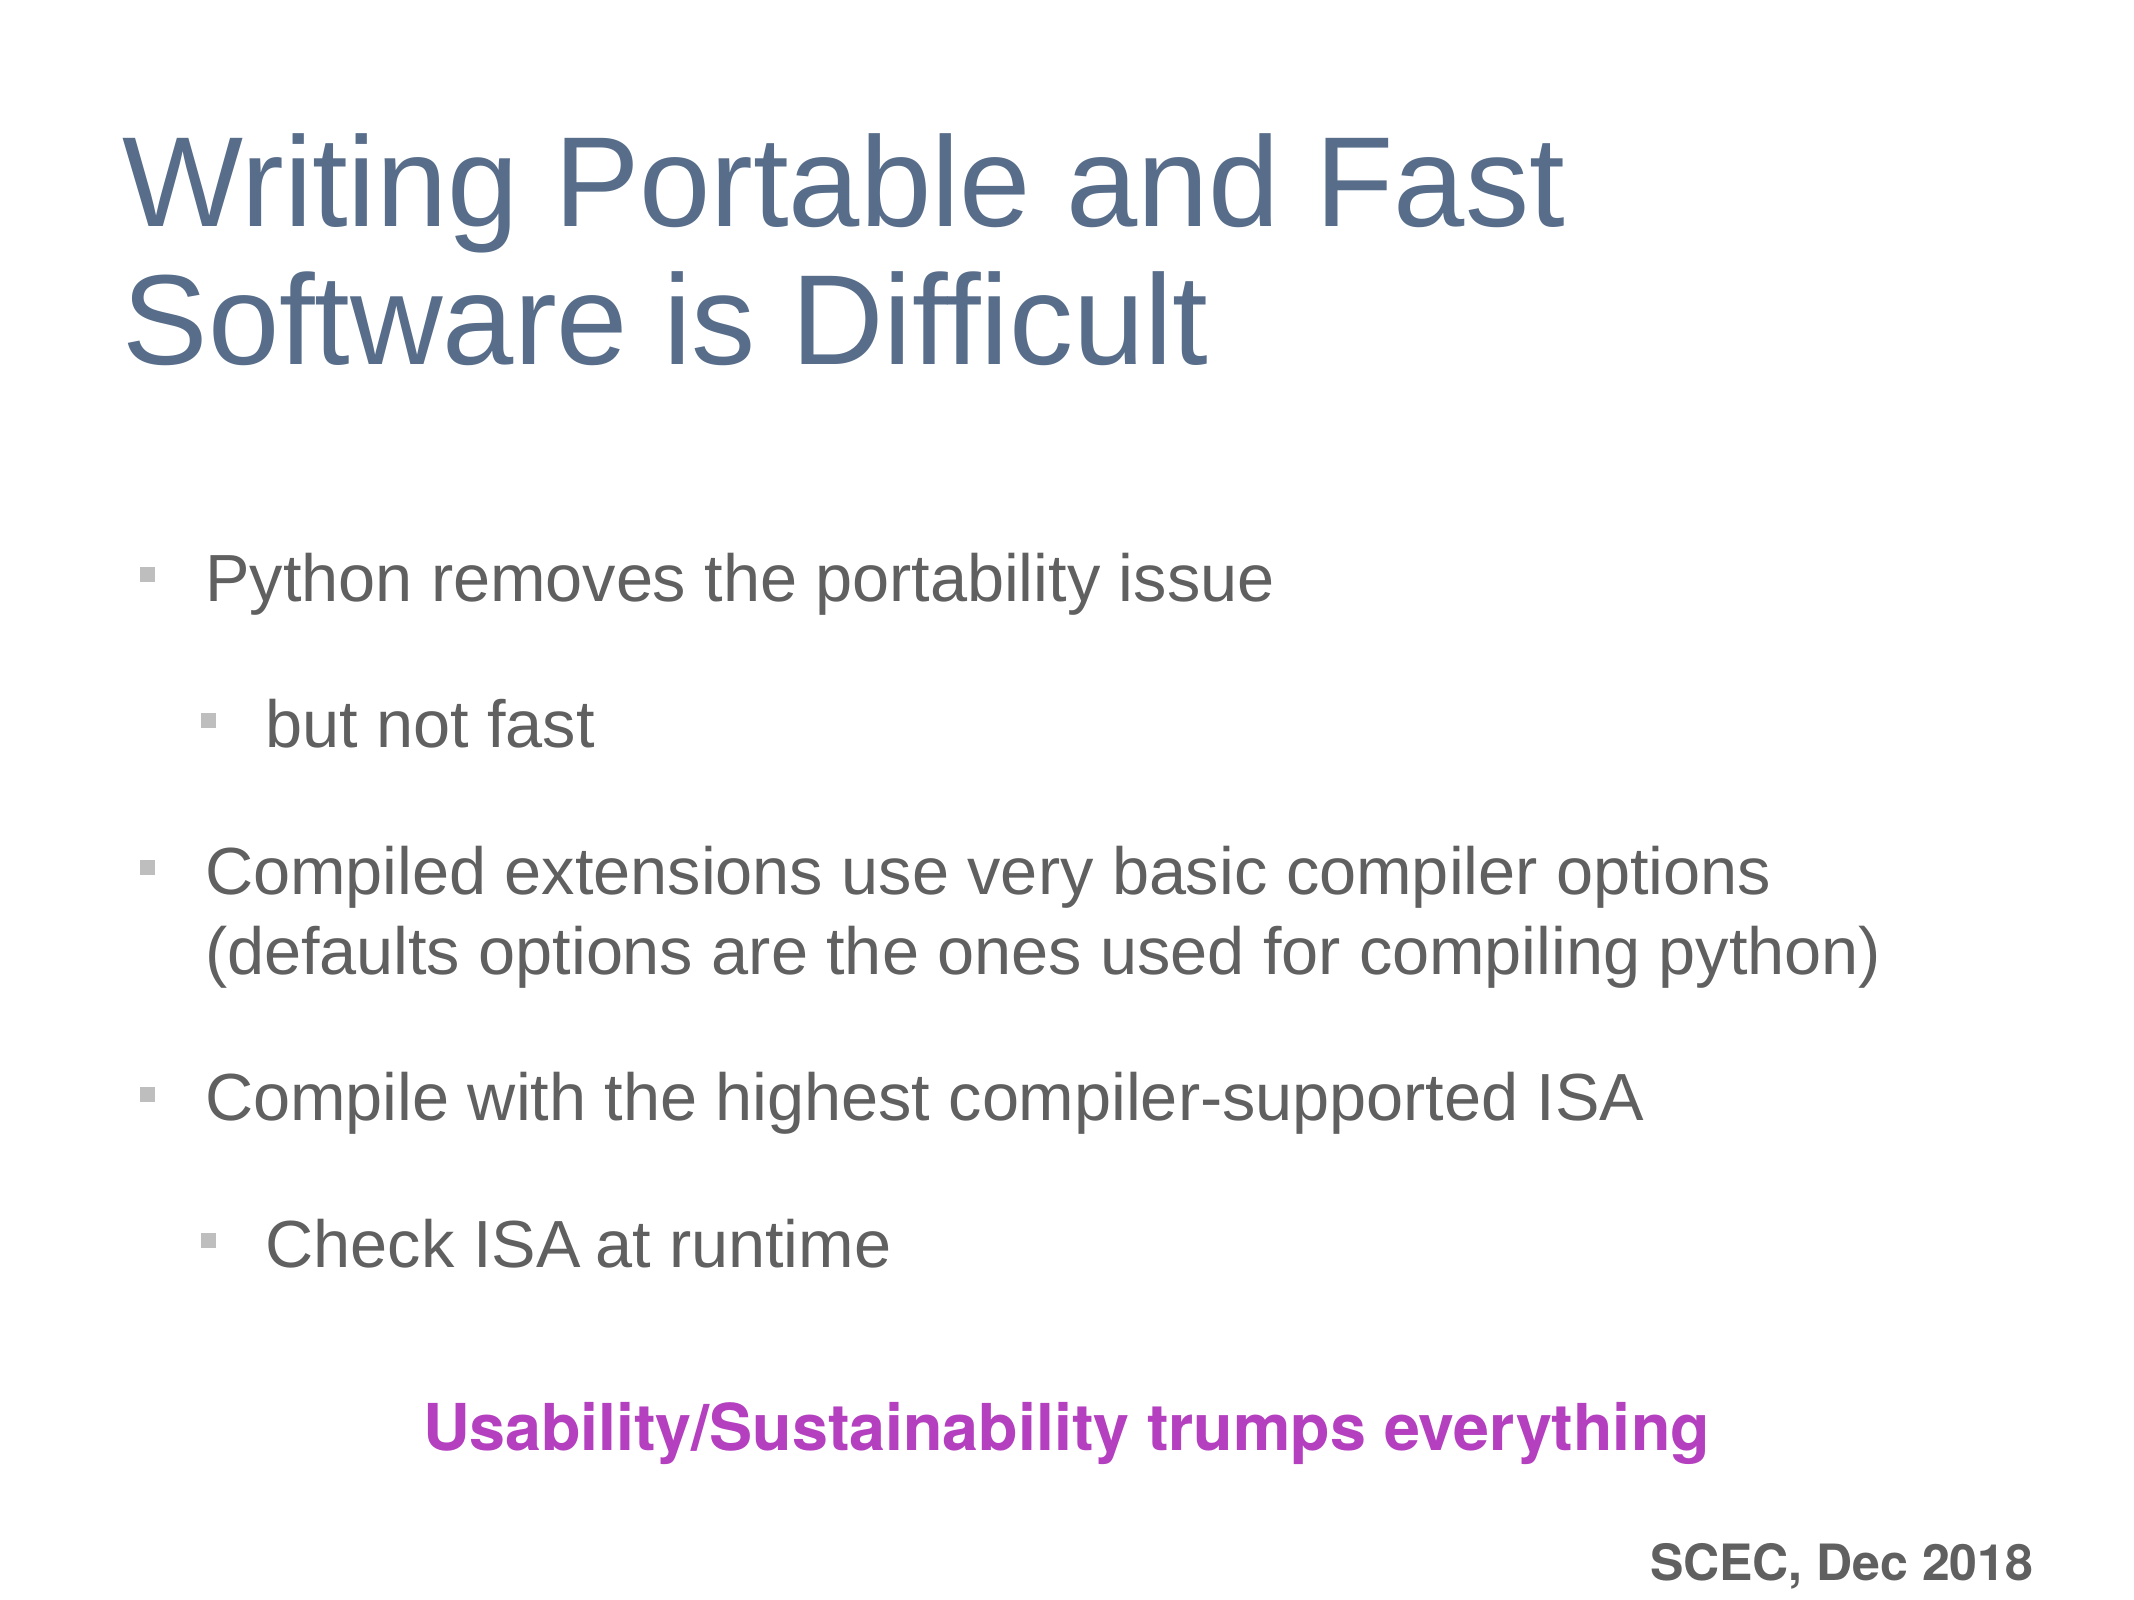

# Writing Portable and Fast Software is Difficult
Python removes the portability issue
but not fast
Compiled extensions use very basic compiler options (defaults options are the ones used for compiling python)
Compile with the highest compiler-supported ISA
Check ISA at runtime
Usability/Sustainability trumps everything